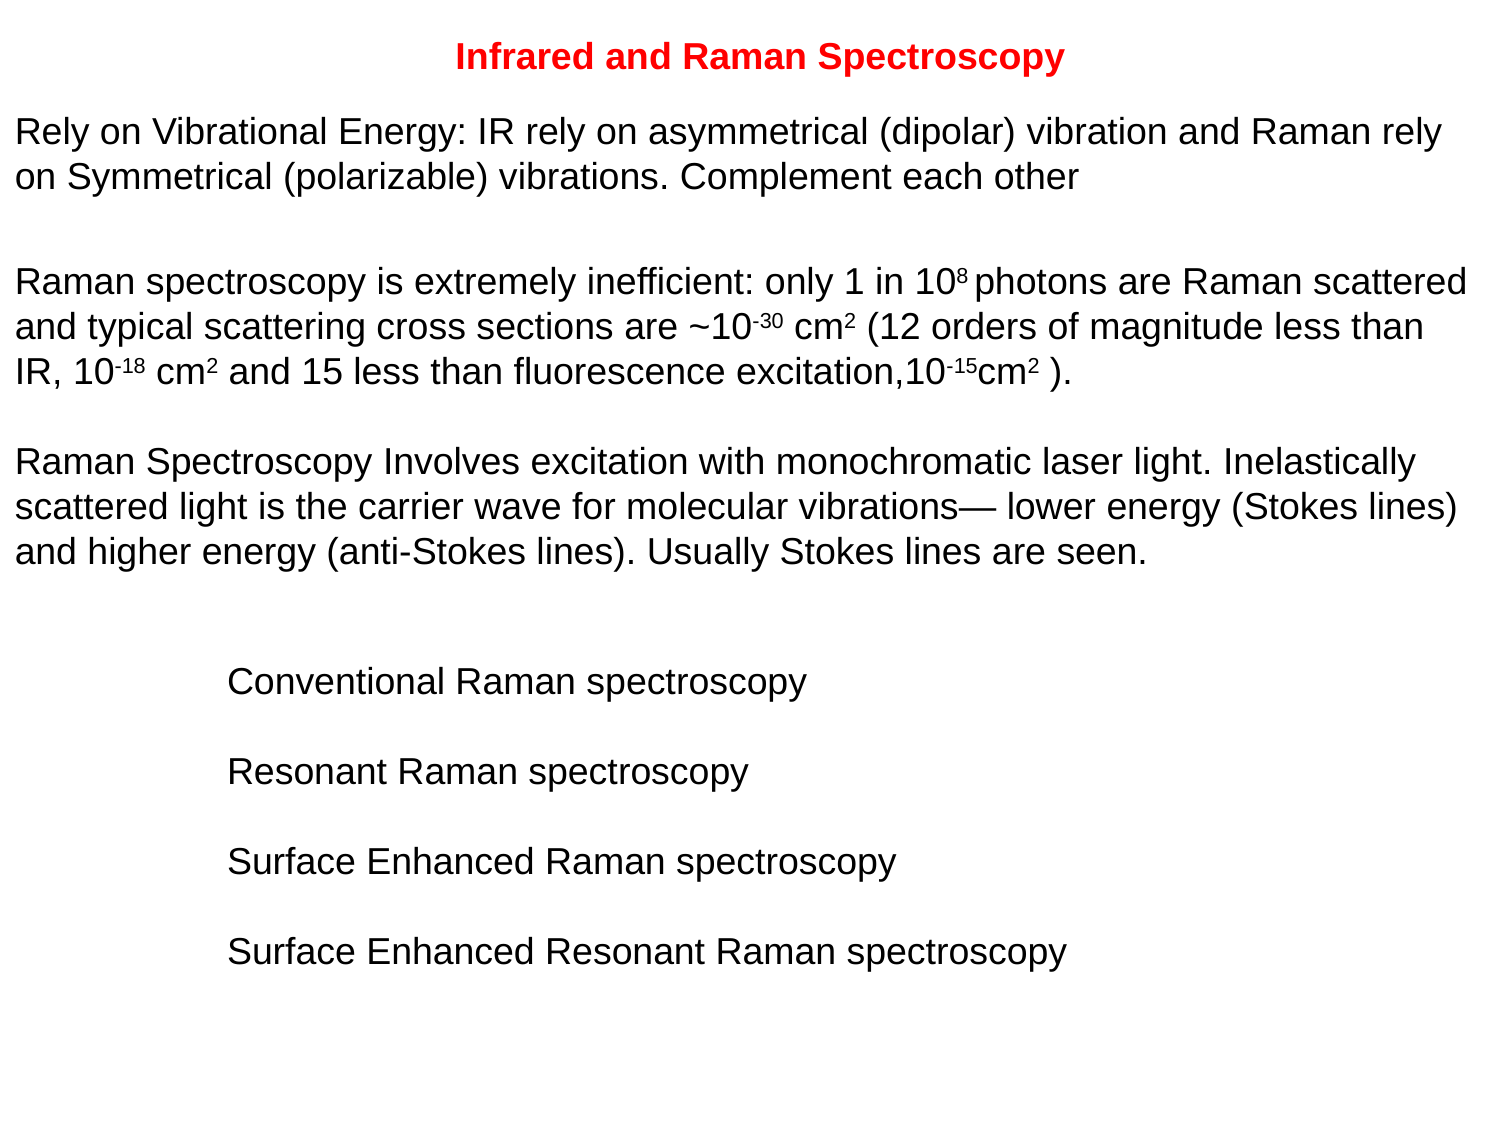

Infrared and Raman Spectroscopy
Rely on Vibrational Energy: IR rely on asymmetrical (dipolar) vibration and Raman rely on Symmetrical (polarizable) vibrations. Complement each other
Raman spectroscopy is extremely inefficient: only 1 in 108 photons are Raman scattered and typical scattering cross sections are ~10-30 cm2 (12 orders of magnitude less than
IR, 10-18 cm2 and 15 less than fluorescence excitation,10-15cm2 ).

Raman Spectroscopy Involves excitation with monochromatic laser light. Inelastically scattered light is the carrier wave for molecular vibrations— lower energy (Stokes lines) and higher energy (anti-Stokes lines). Usually Stokes lines are seen.
Conventional Raman spectroscopy

Resonant Raman spectroscopy

Surface Enhanced Raman spectroscopy

Surface Enhanced Resonant Raman spectroscopy